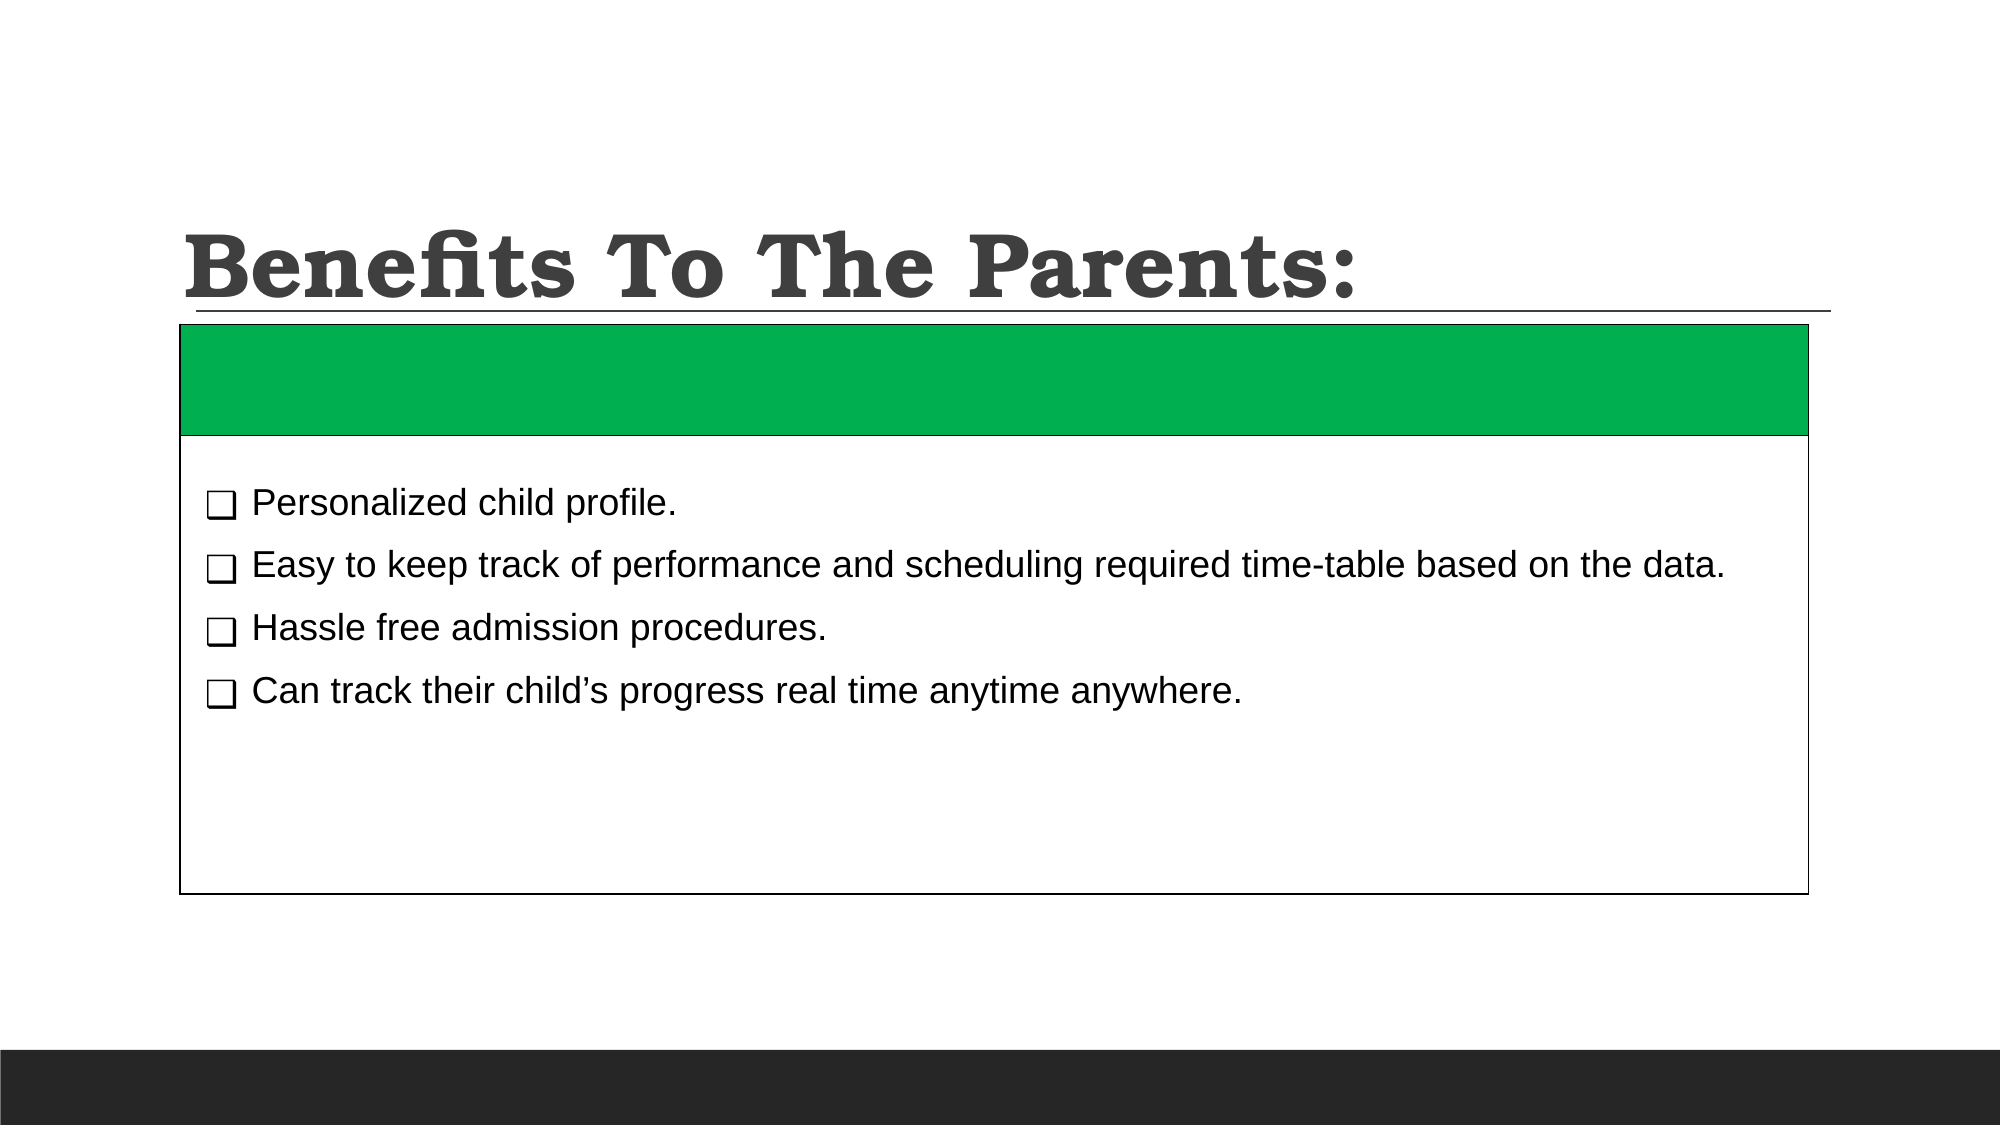

# Benefits To The Parents:
|  |
| --- |
| Personalized child profile. Easy to keep track of performance and scheduling required time-table based on the data. Hassle free admission procedures. Can track their child’s progress real time anytime anywhere. |